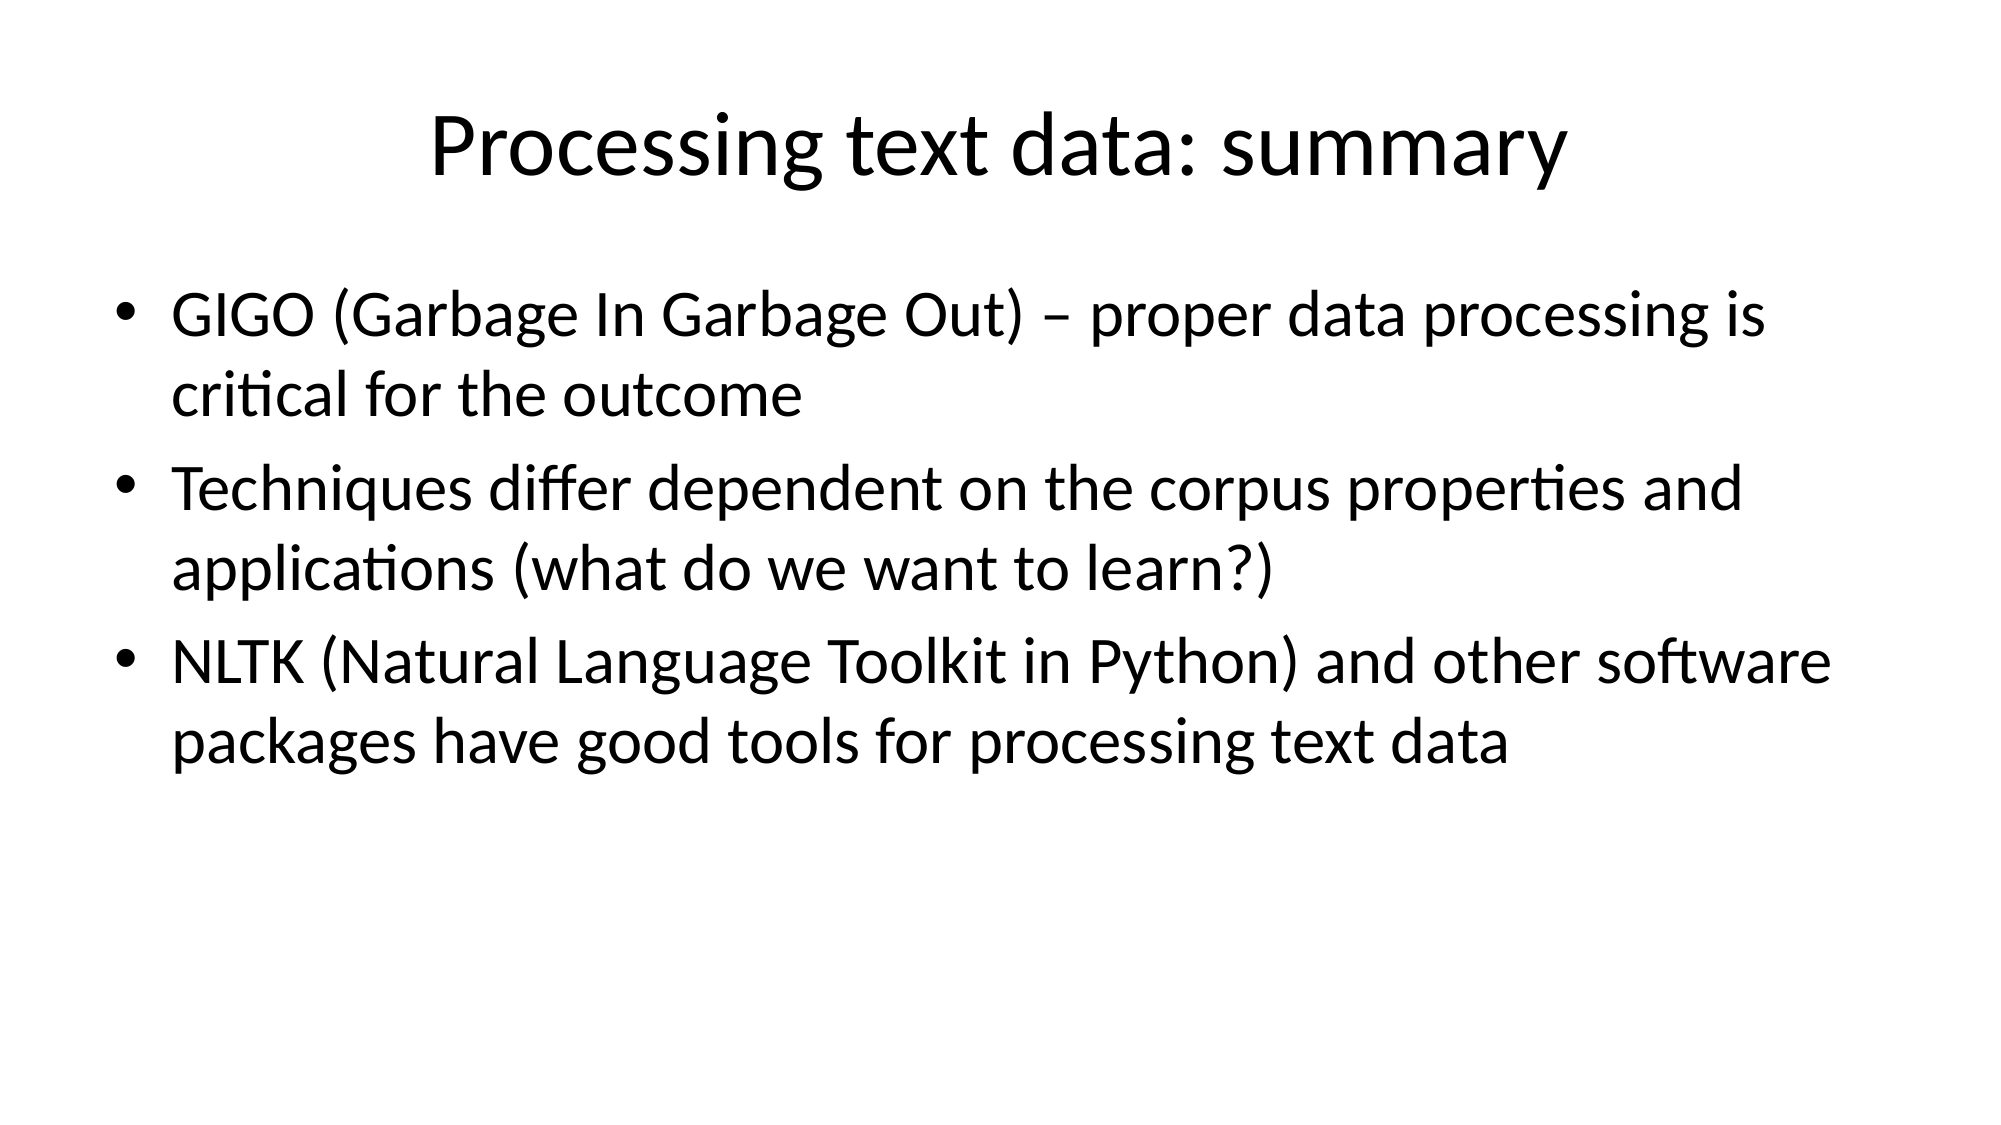

# Processing text data: summary
GIGO (Garbage In Garbage Out) – proper data processing is critical for the outcome
Techniques differ dependent on the corpus properties and applications (what do we want to learn?)
NLTK (Natural Language Toolkit in Python) and other software packages have good tools for processing text data